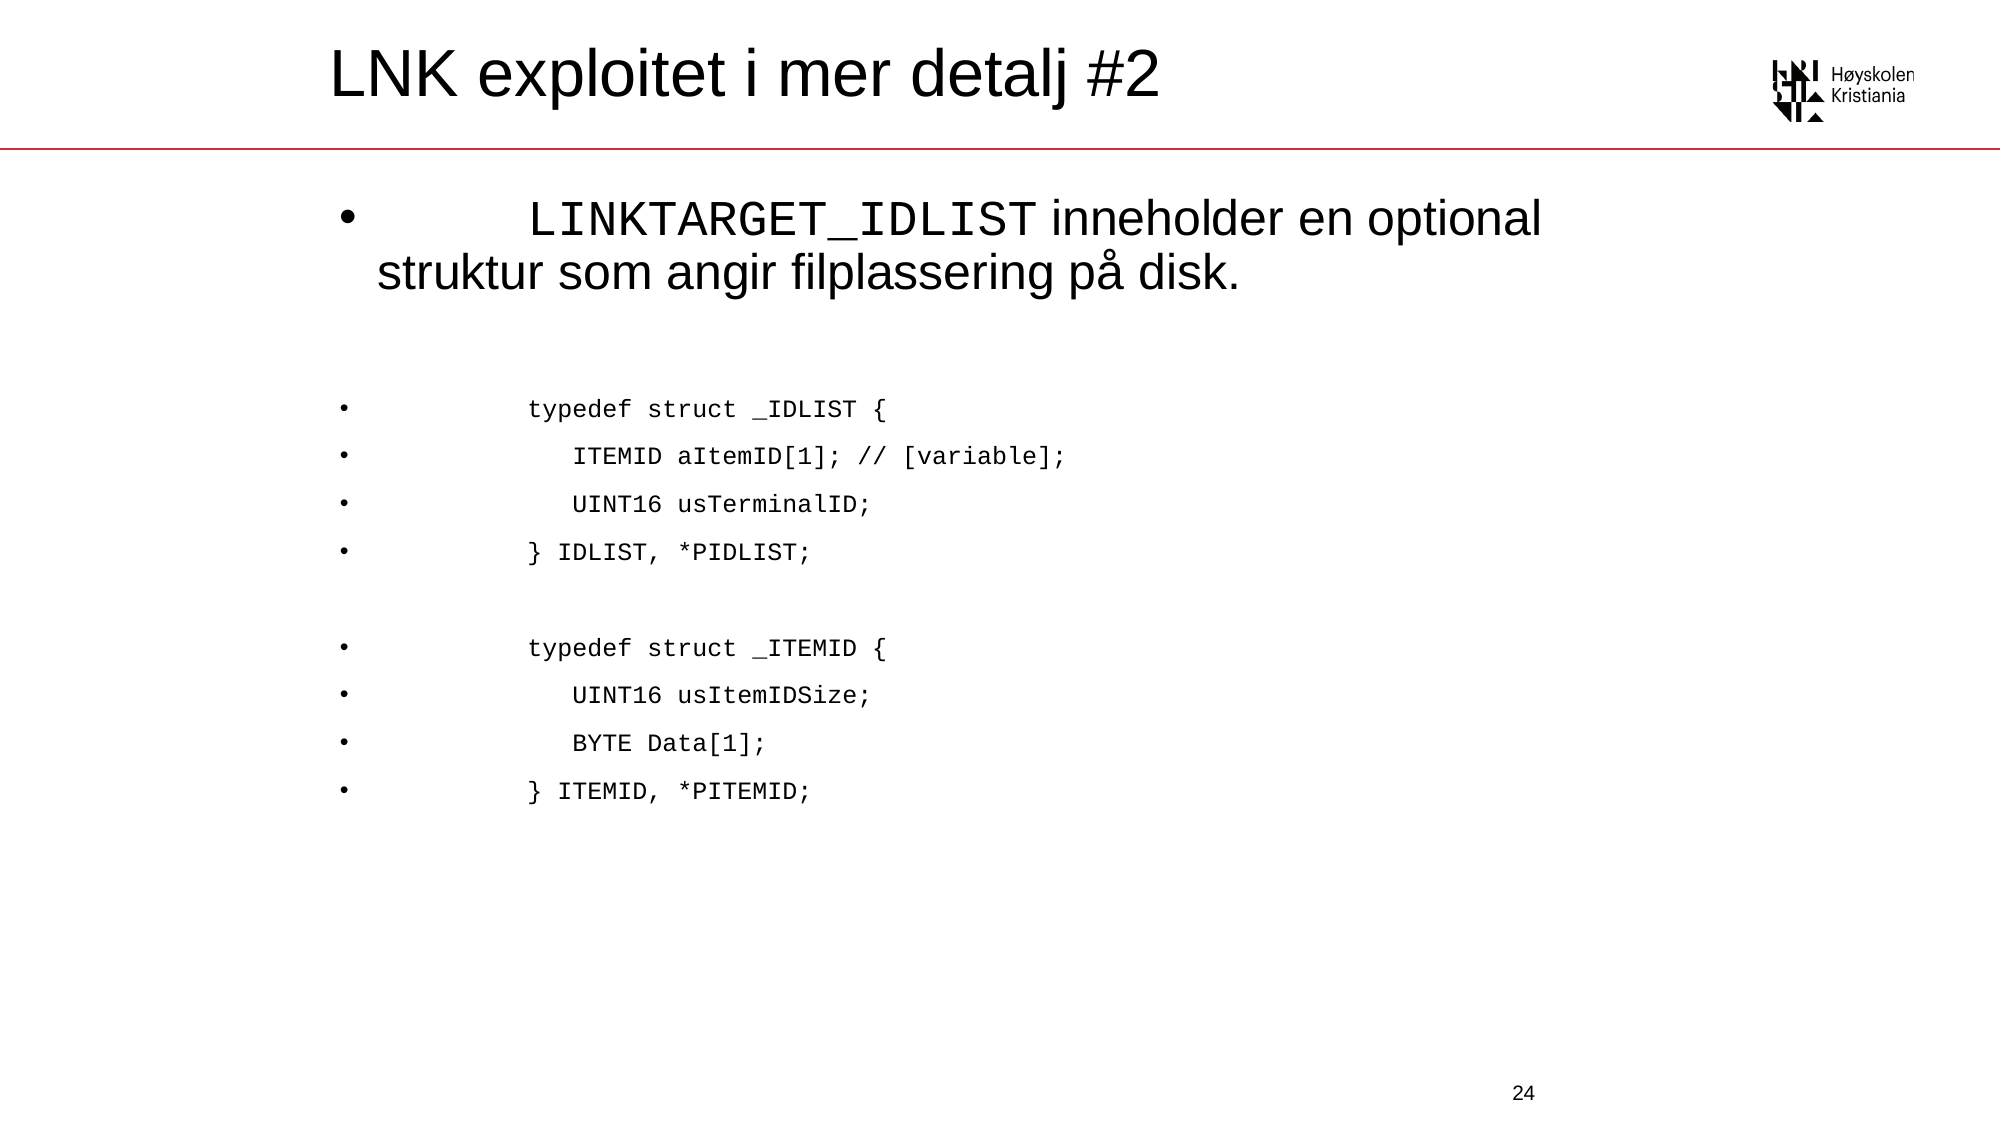

# LNK exploitet i mer detalj #2
	LINKTARGET_IDLIST inneholder en optional struktur som angir filplassering på disk.

	typedef struct _IDLIST {
	   ITEMID aItemID[1]; // [variable];
	   UINT16 usTerminalID;
	} IDLIST, *PIDLIST;

	typedef struct _ITEMID {
	   UINT16 usItemIDSize;
	   BYTE Data[1];
	} ITEMID, *PITEMID;
24